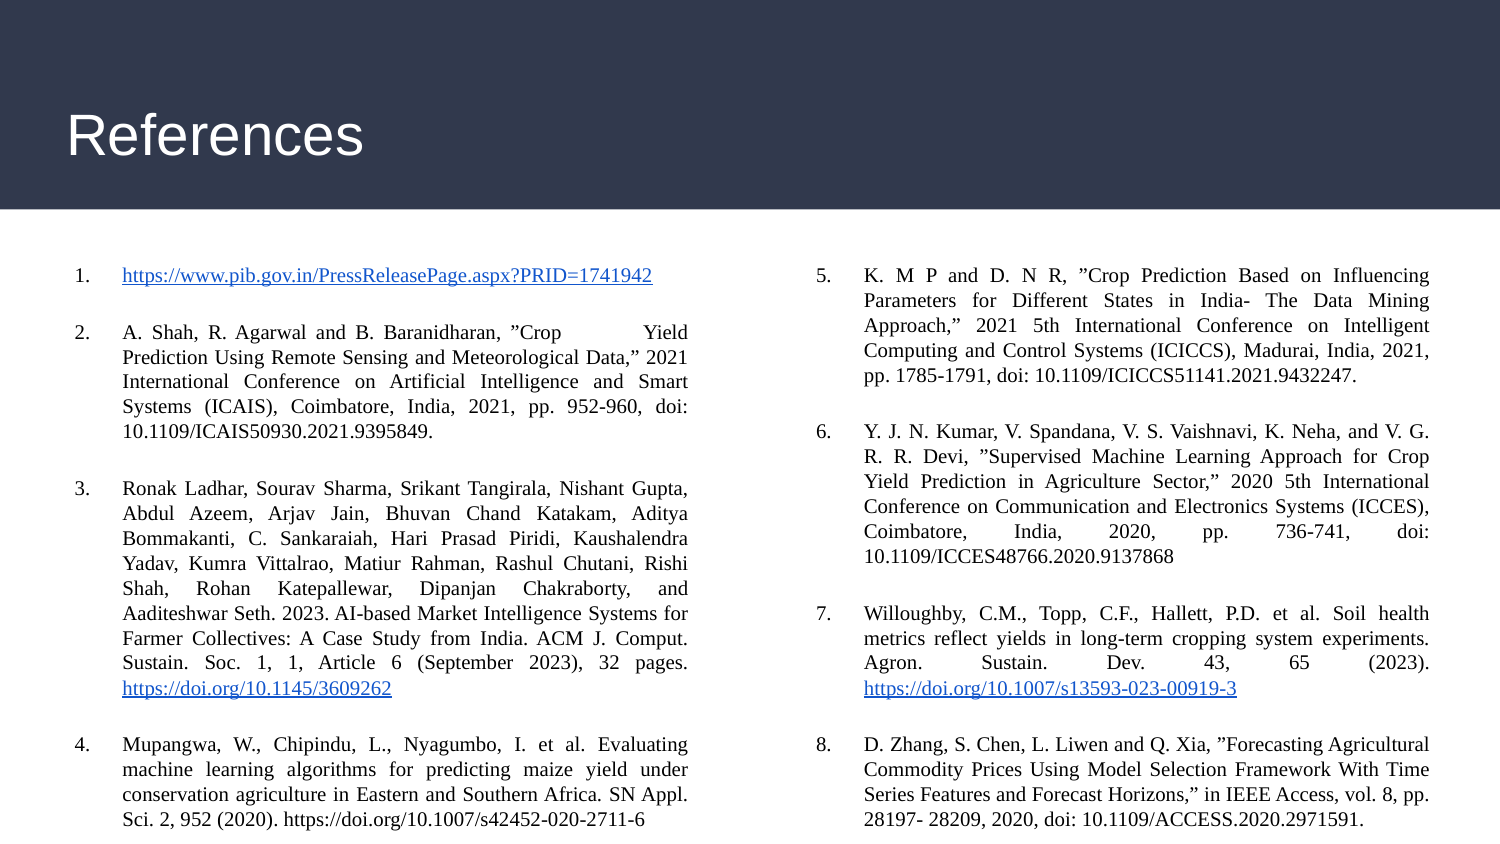

# References
https://www.pib.gov.in/PressReleasePage.aspx?PRID=1741942

A. Shah, R. Agarwal and B. Baranidharan, ”Crop         Yield Prediction Using Remote Sensing and Meteorological Data,” 2021 International Conference on Artificial Intelligence and Smart Systems (ICAIS), Coimbatore, India, 2021, pp. 952-960, doi: 10.1109/ICAIS50930.2021.9395849.

Ronak Ladhar, Sourav Sharma, Srikant Tangirala, Nishant Gupta, Abdul Azeem, Arjav Jain, Bhuvan Chand Katakam, Aditya Bommakanti, C. Sankaraiah, Hari Prasad Piridi, Kaushalendra Yadav, Kumra Vittalrao, Matiur Rahman, Rashul Chutani, Rishi Shah, Rohan Katepallewar, Dipanjan Chakraborty, and Aaditeshwar Seth. 2023. AI-based Market Intelligence Systems for Farmer Collectives: A Case Study from India. ACM J. Comput. Sustain. Soc. 1, 1, Article 6 (September 2023), 32 pages. https://doi.org/10.1145/3609262

Mupangwa, W., Chipindu, L., Nyagumbo, I. et al. Evaluating machine learning algorithms for predicting maize yield under conservation agriculture in Eastern and Southern Africa. SN Appl. Sci. 2, 952 (2020). https://doi.org/10.1007/s42452-020-2711-6
K. M P and D. N R, ”Crop Prediction Based on Influencing Parameters for Different States in India- The Data Mining Approach,” 2021 5th International Conference on Intelligent Computing and Control Systems (ICICCS), Madurai, India, 2021, pp. 1785-1791, doi: 10.1109/ICICCS51141.2021.9432247.

Y. J. N. Kumar, V. Spandana, V. S. Vaishnavi, K. Neha, and V. G. R. R. Devi, ”Supervised Machine Learning Approach for Crop Yield Prediction in Agriculture Sector,” 2020 5th International Conference on Communication and Electronics Systems (ICCES), Coimbatore, India, 2020, pp. 736-741, doi: 10.1109/ICCES48766.2020.9137868

Willoughby, C.M., Topp, C.F., Hallett, P.D. et al. Soil health metrics reflect yields in long-term cropping system experiments. Agron. Sustain. Dev. 43, 65 (2023). https://doi.org/10.1007/s13593-023-00919-3

D. Zhang, S. Chen, L. Liwen and Q. Xia, ”Forecasting Agricultural Commodity Prices Using Model Selection Framework With Time Series Features and Forecast Horizons,” in IEEE Access, vol. 8, pp. 28197- 28209, 2020, doi: 10.1109/ACCESS.2020.2971591.